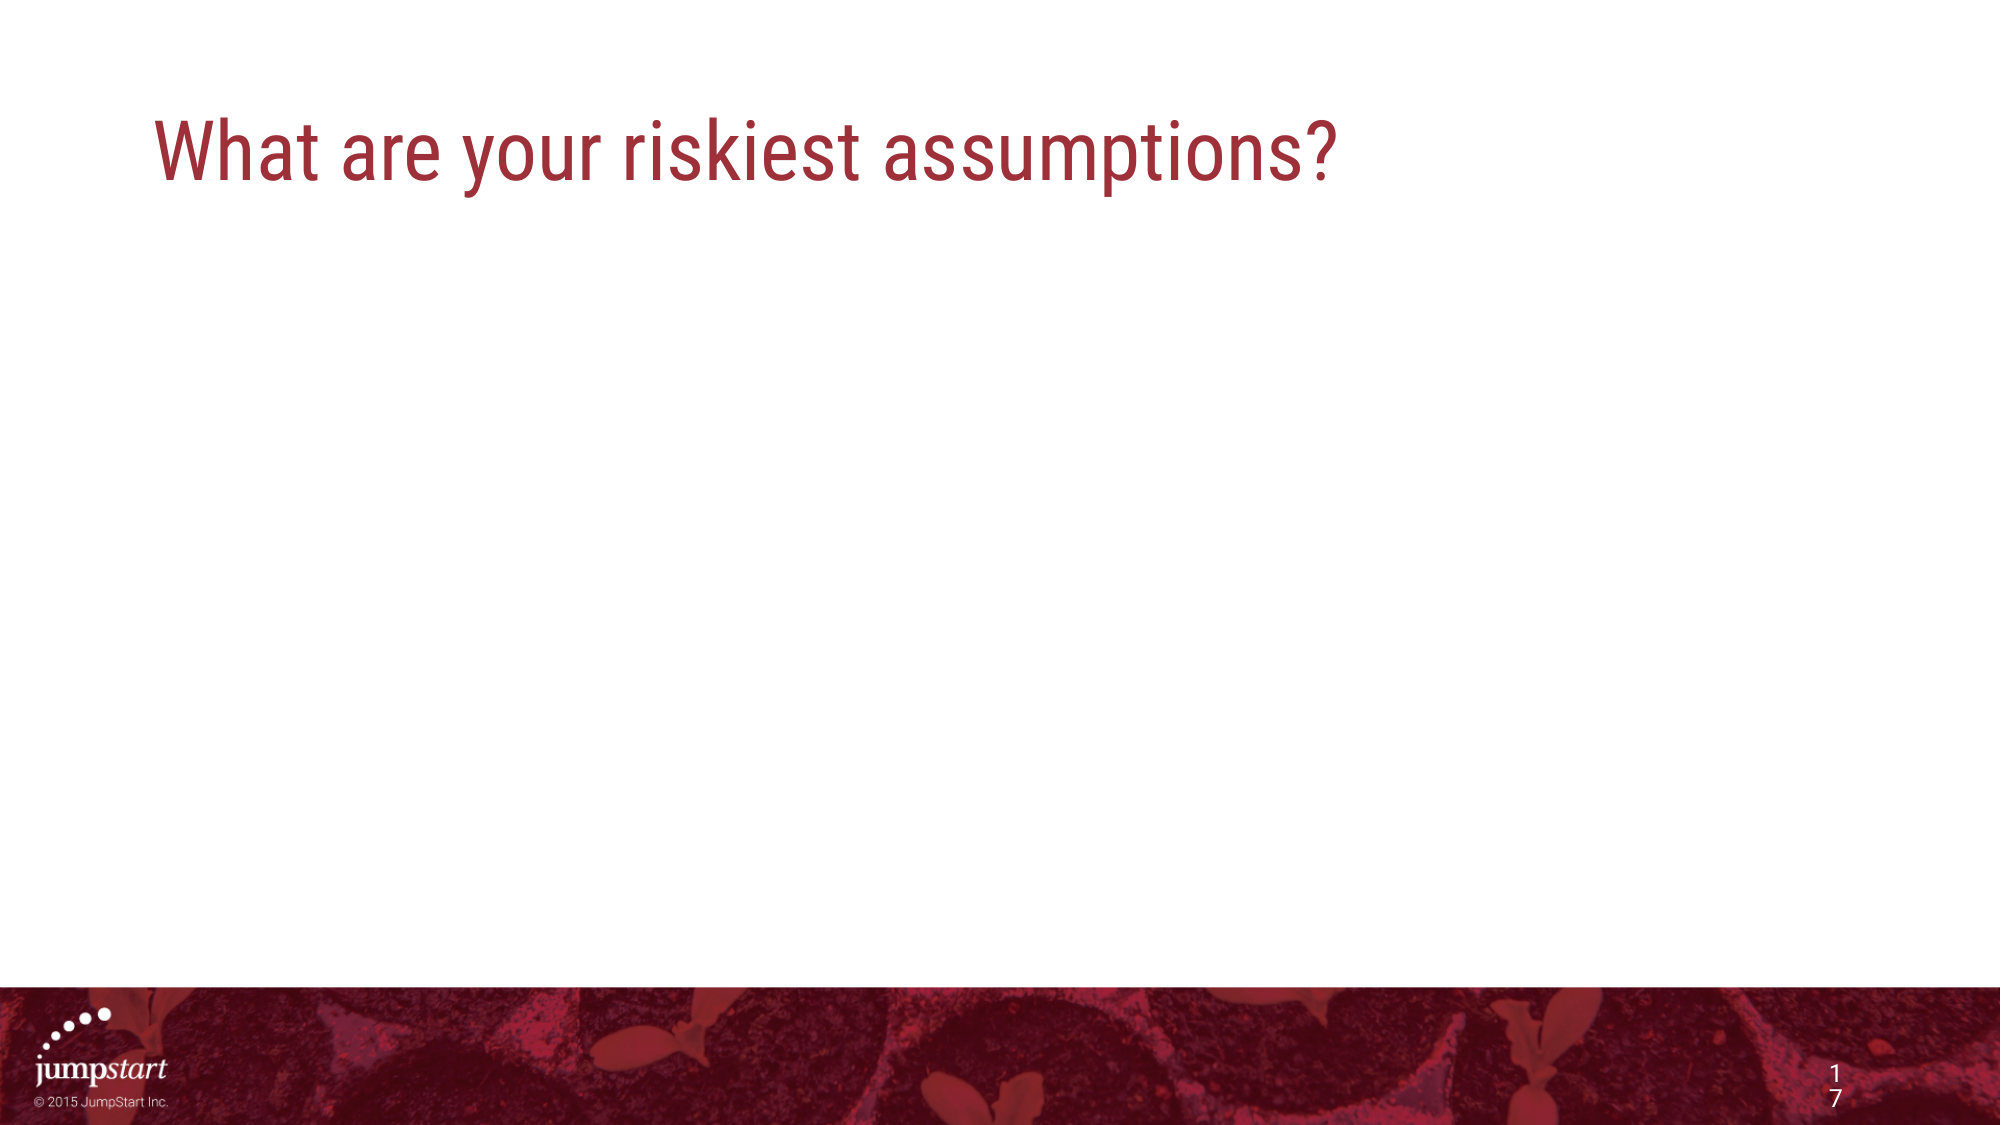

# What are your riskiest assumptions?
17